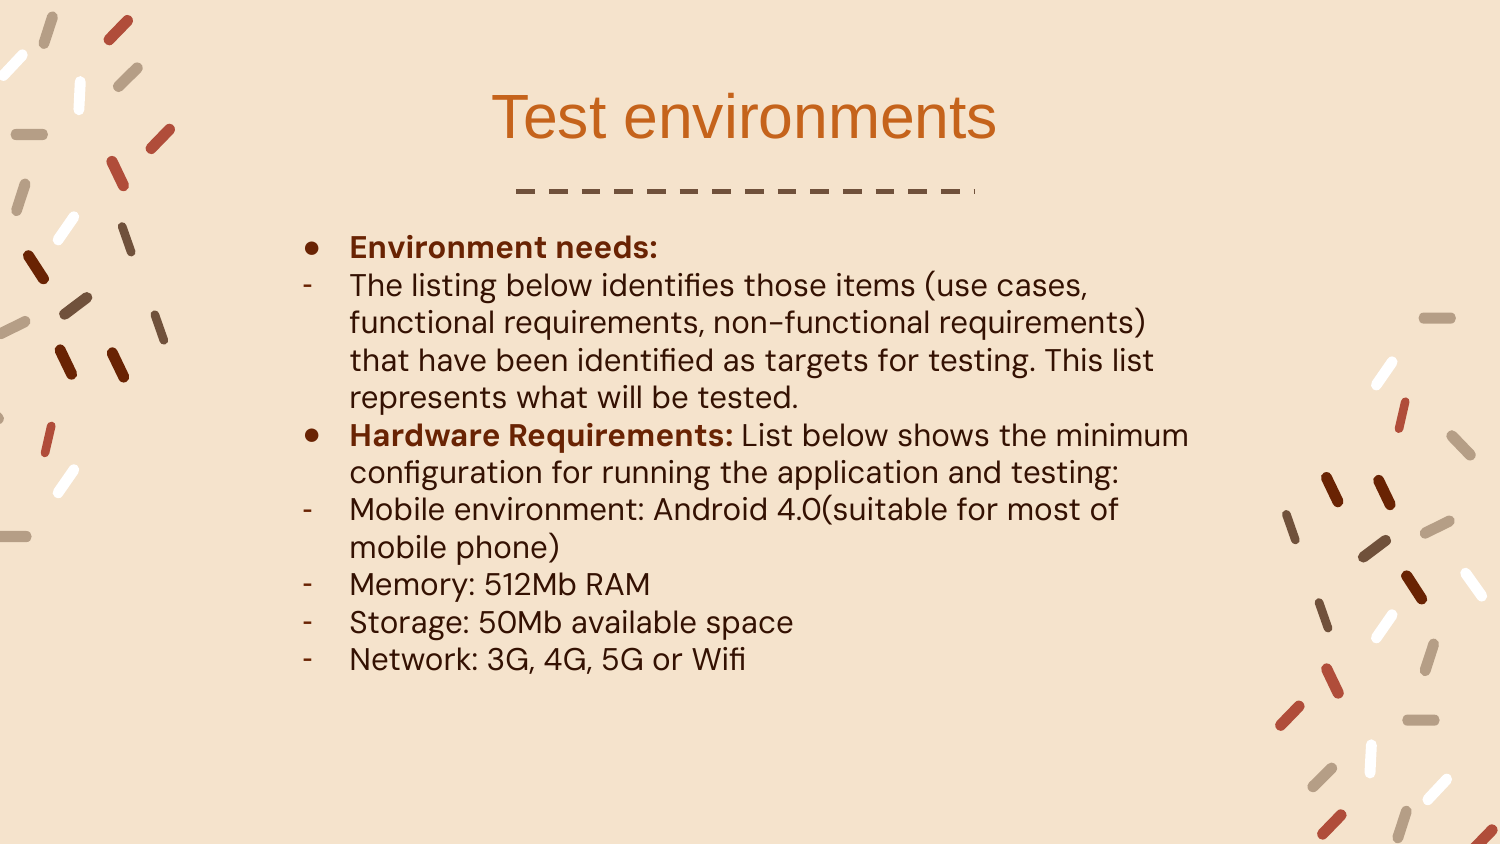

# Test environments
Environment needs:
The listing below identifies those items (use cases, functional requirements, non-functional requirements) that have been identified as targets for testing. This list represents what will be tested.
Hardware Requirements: List below shows the minimum configuration for running the application and testing:
Mobile environment: Android 4.0(suitable for most of mobile phone)
Memory: 512Mb RAM
Storage: 50Mb available space
Network: 3G, 4G, 5G or Wifi